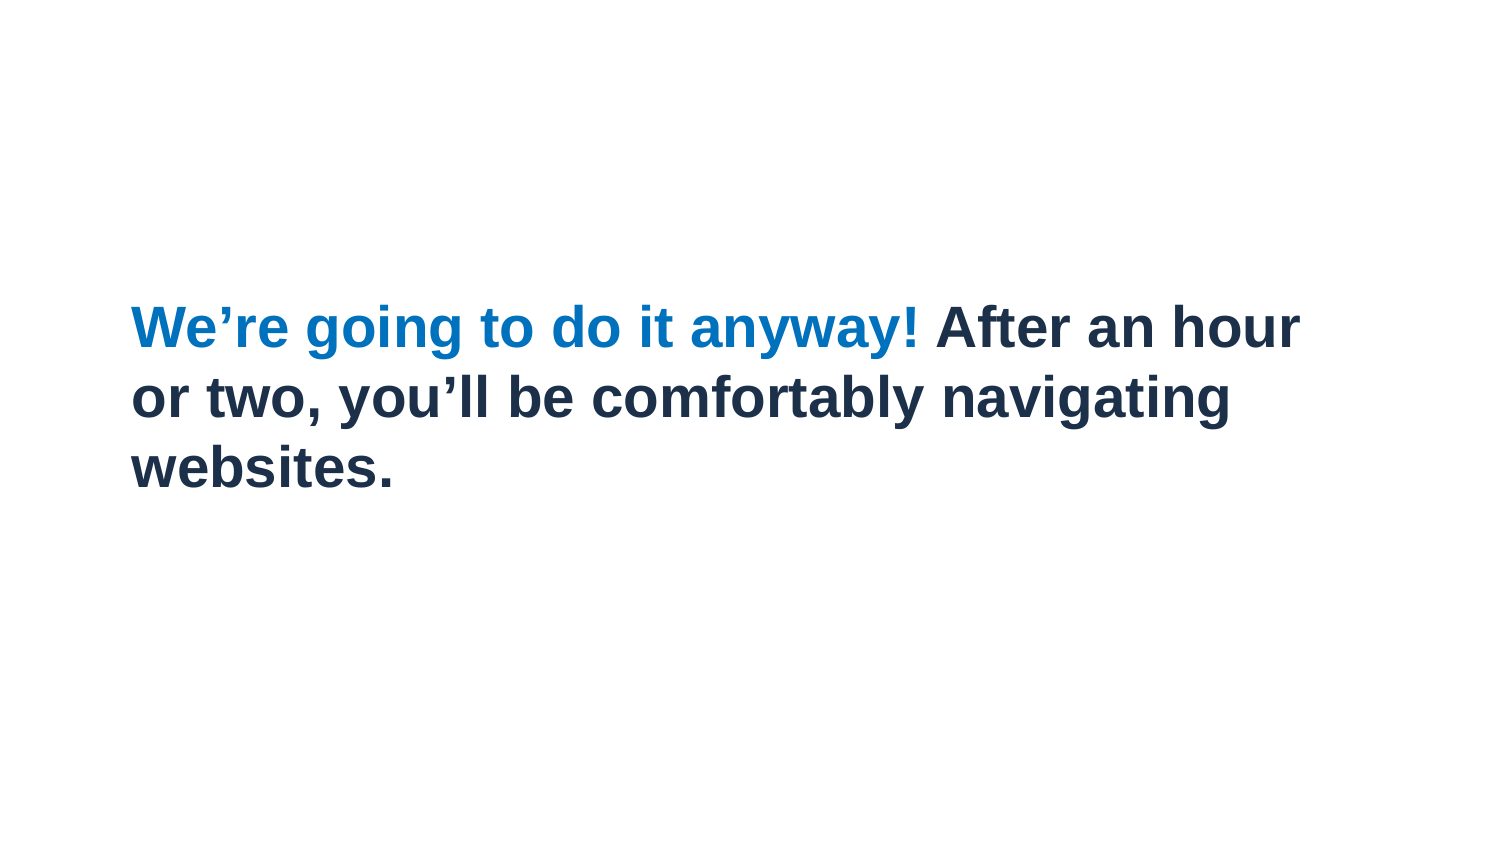

# We’re going to do it anyway! After an hour or two, you’ll be comfortably navigating websites.